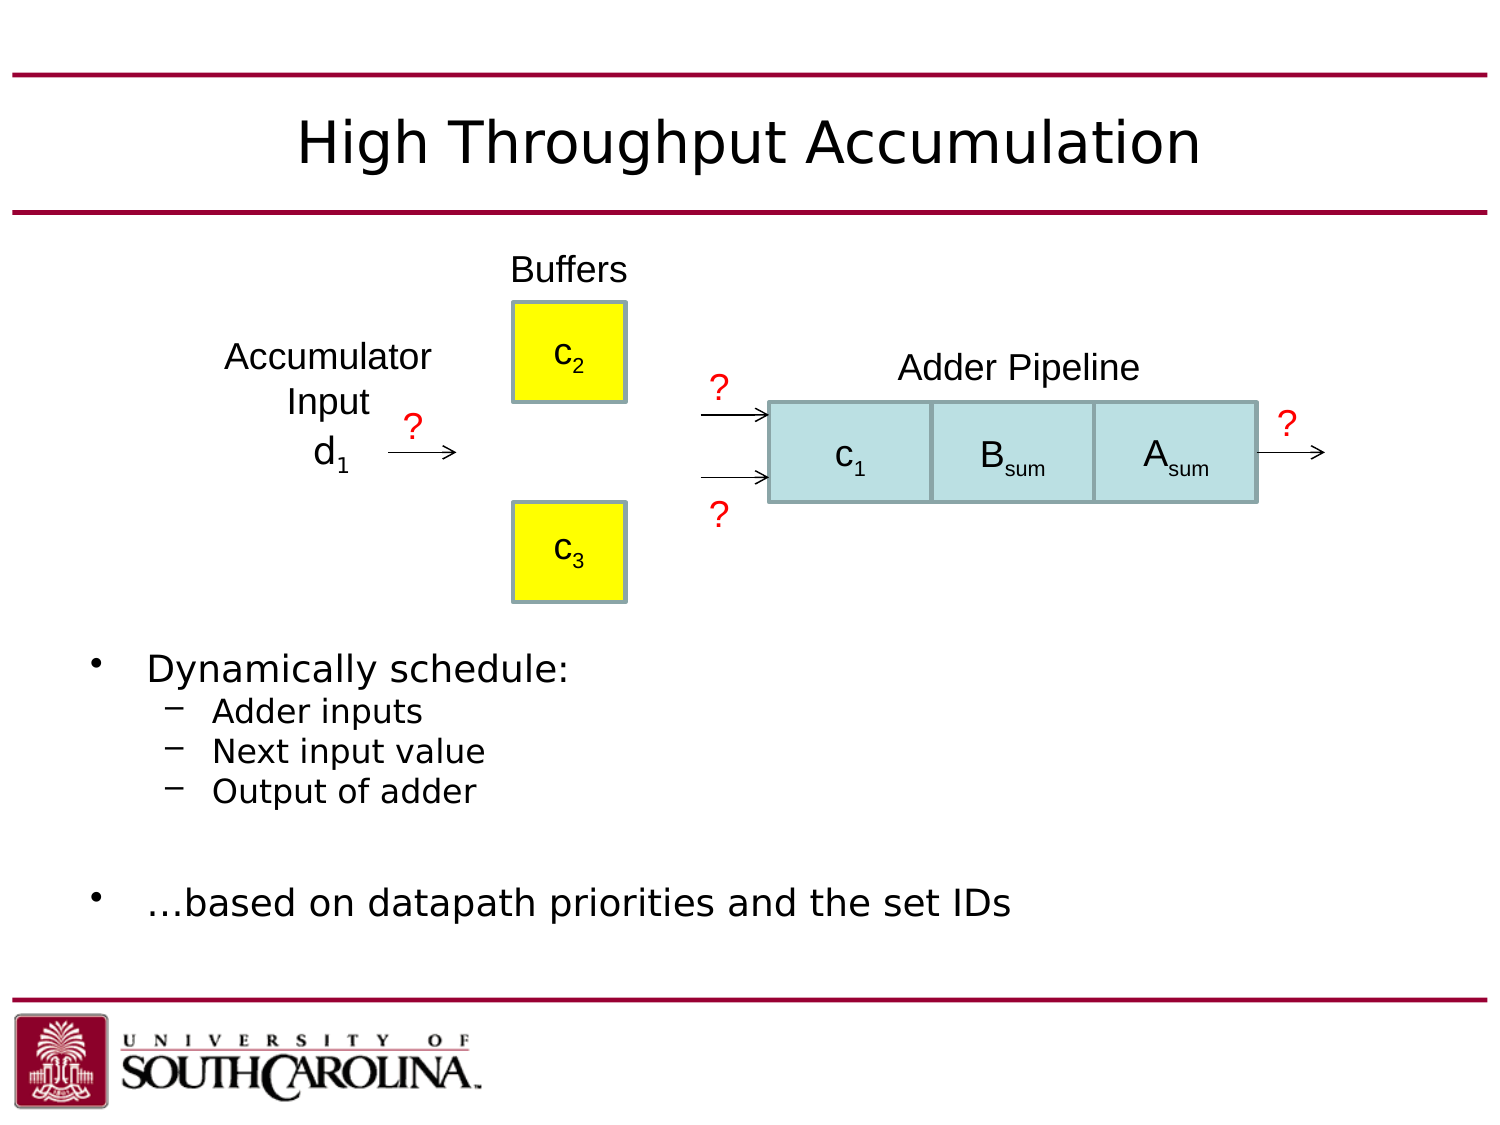

# High Throughput Accumulation
Buffers

c2
Accumulator Input
Adder Pipeline
?
?
?
d1

c1
Asum
Bsum
?

c3
Dynamically schedule:
Adder inputs
Next input value
Output of adder

…based on datapath priorities and the set IDs